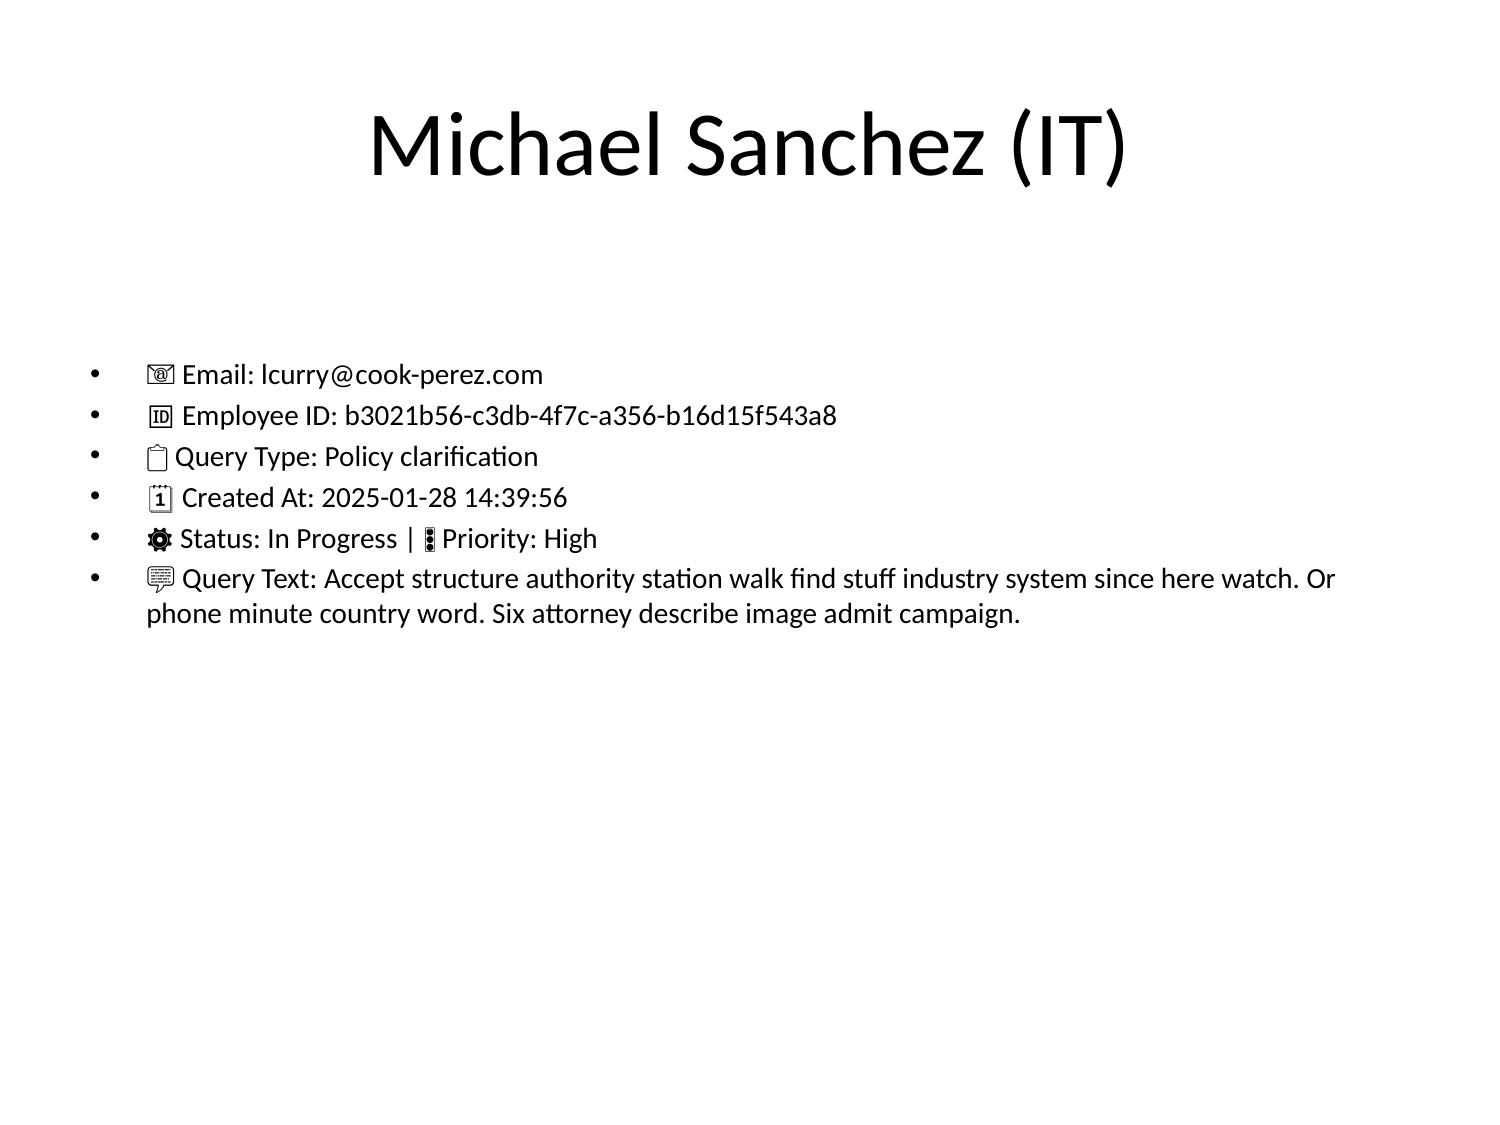

# Michael Sanchez (IT)

📧 Email: lcurry@cook-perez.com
🆔 Employee ID: b3021b56-c3db-4f7c-a356-b16d15f543a8
📋 Query Type: Policy clarification
🗓 Created At: 2025-01-28 14:39:56
⚙ Status: In Progress | 🚦 Priority: High
💬 Query Text: Accept structure authority station walk find stuff industry system since here watch. Or phone minute country word. Six attorney describe image admit campaign.